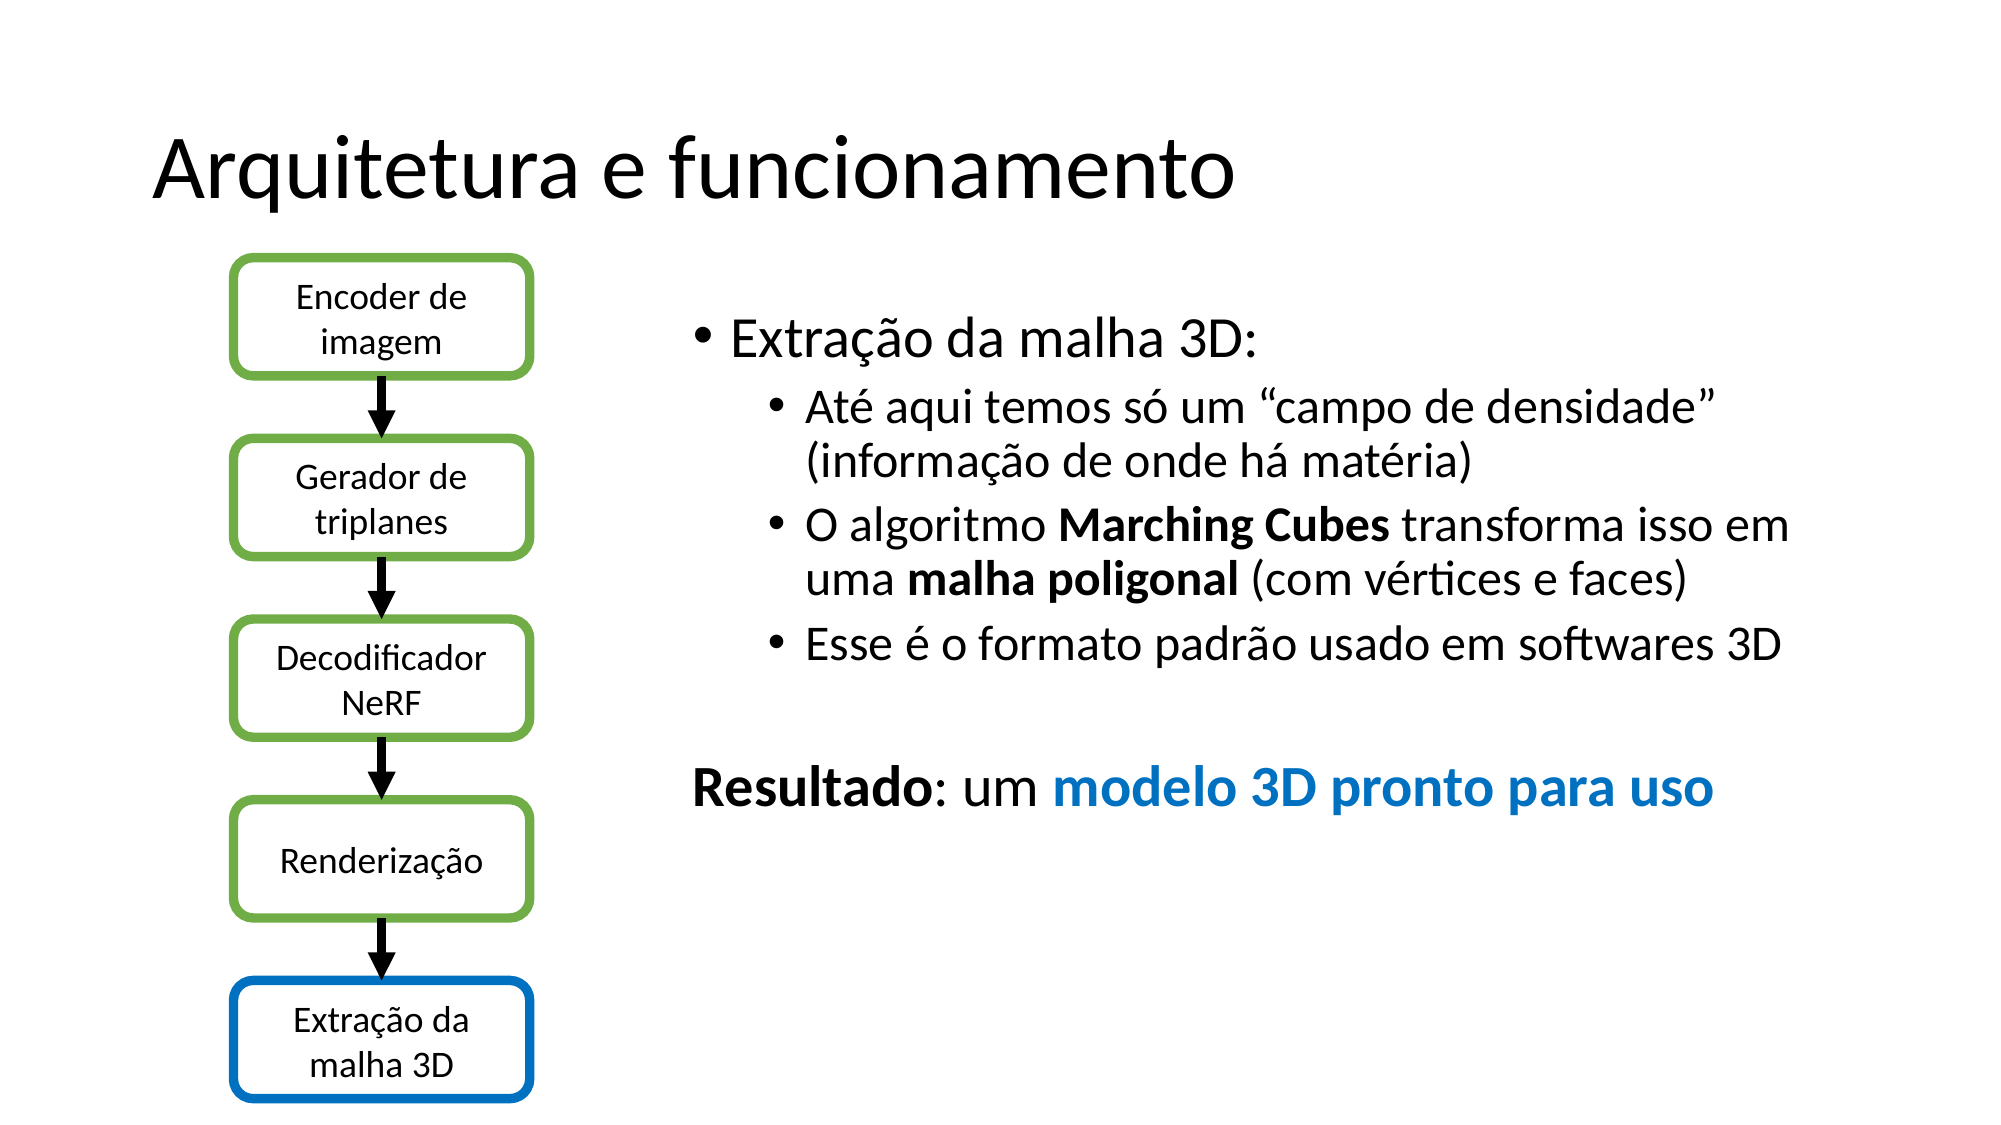

# Arquitetura e funcionamento
Encoder de imagem
Gerador de triplanes
Decodificador NeRF
Renderização
Extração da malha 3D
Extração da malha 3D:
Até aqui temos só um “campo de densidade” (informação de onde há matéria)
O algoritmo Marching Cubes transforma isso em uma malha poligonal (com vértices e faces)
Esse é o formato padrão usado em softwares 3D

Resultado: um modelo 3D pronto para uso